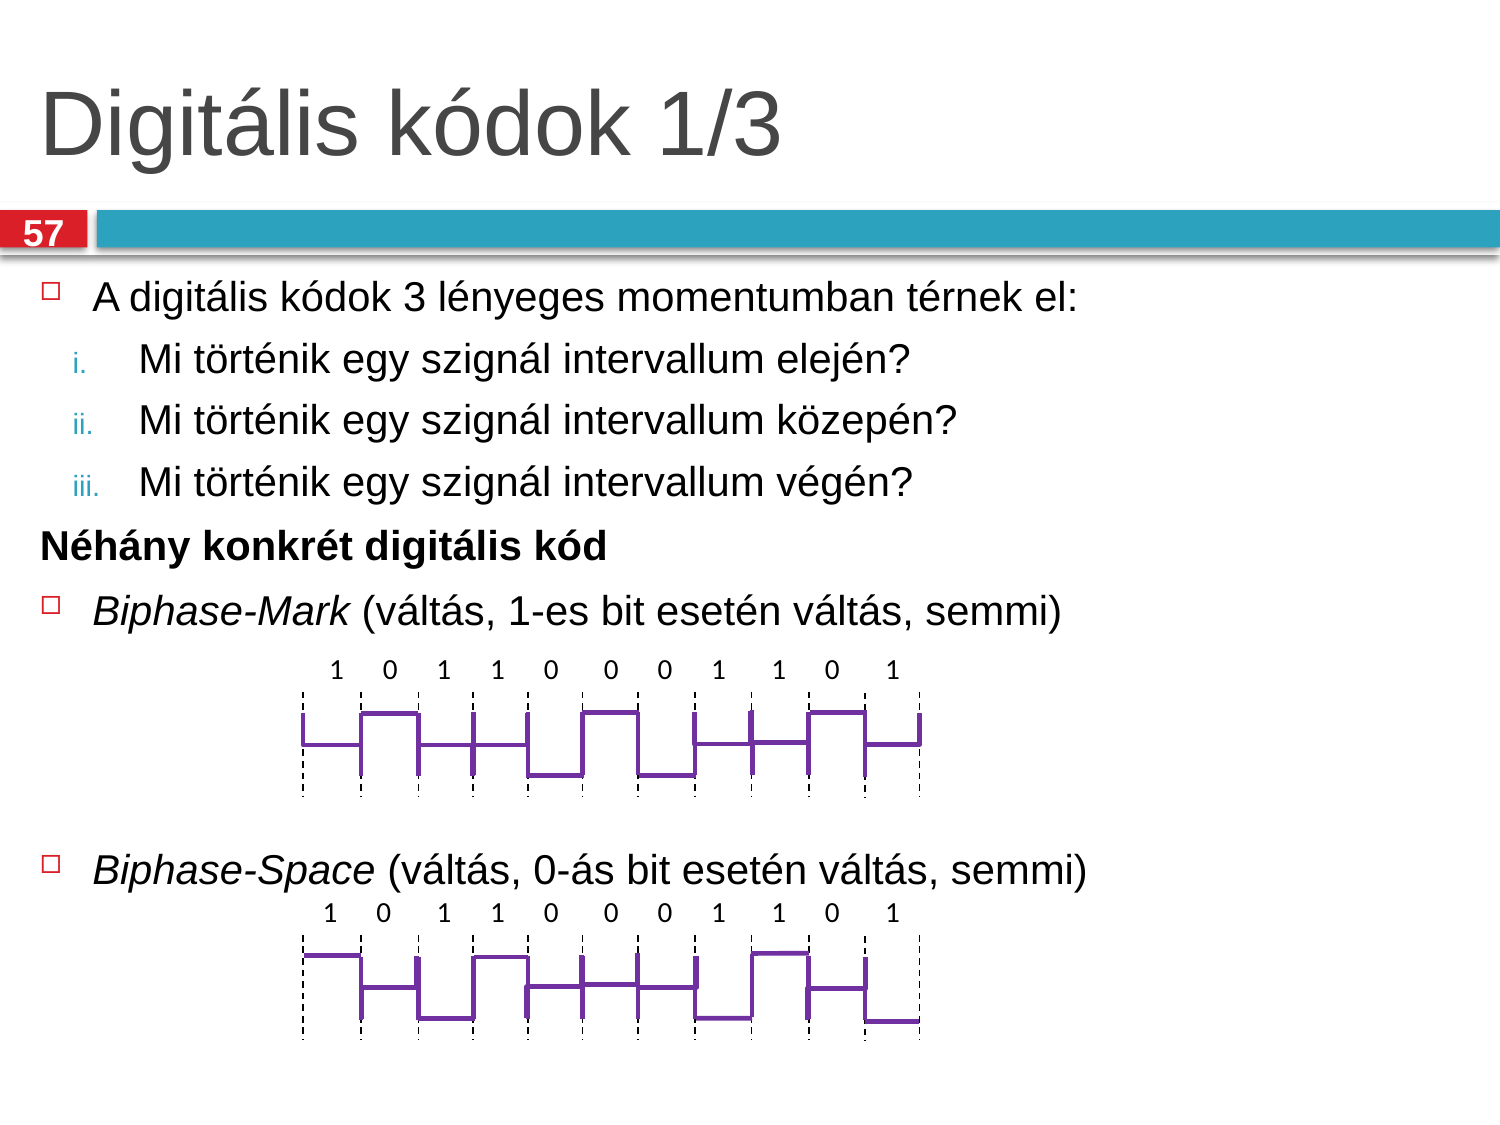

# Digitális kódok 1/3
57
A digitális kódok 3 lényeges momentumban térnek el:
Mi történik egy szignál intervallum elején?
Mi történik egy szignál intervallum közepén?
Mi történik egy szignál intervallum végén?
Néhány konkrét digitális kód
Biphase-Mark (váltás, 1-es bit esetén váltás, semmi)

Biphase-Space (váltás, 0-ás bit esetén váltás, semmi)

  1      0      1      1      0       0      0      1       1      0       1
 1      0       1      1      0       0      0      1       1      0       1